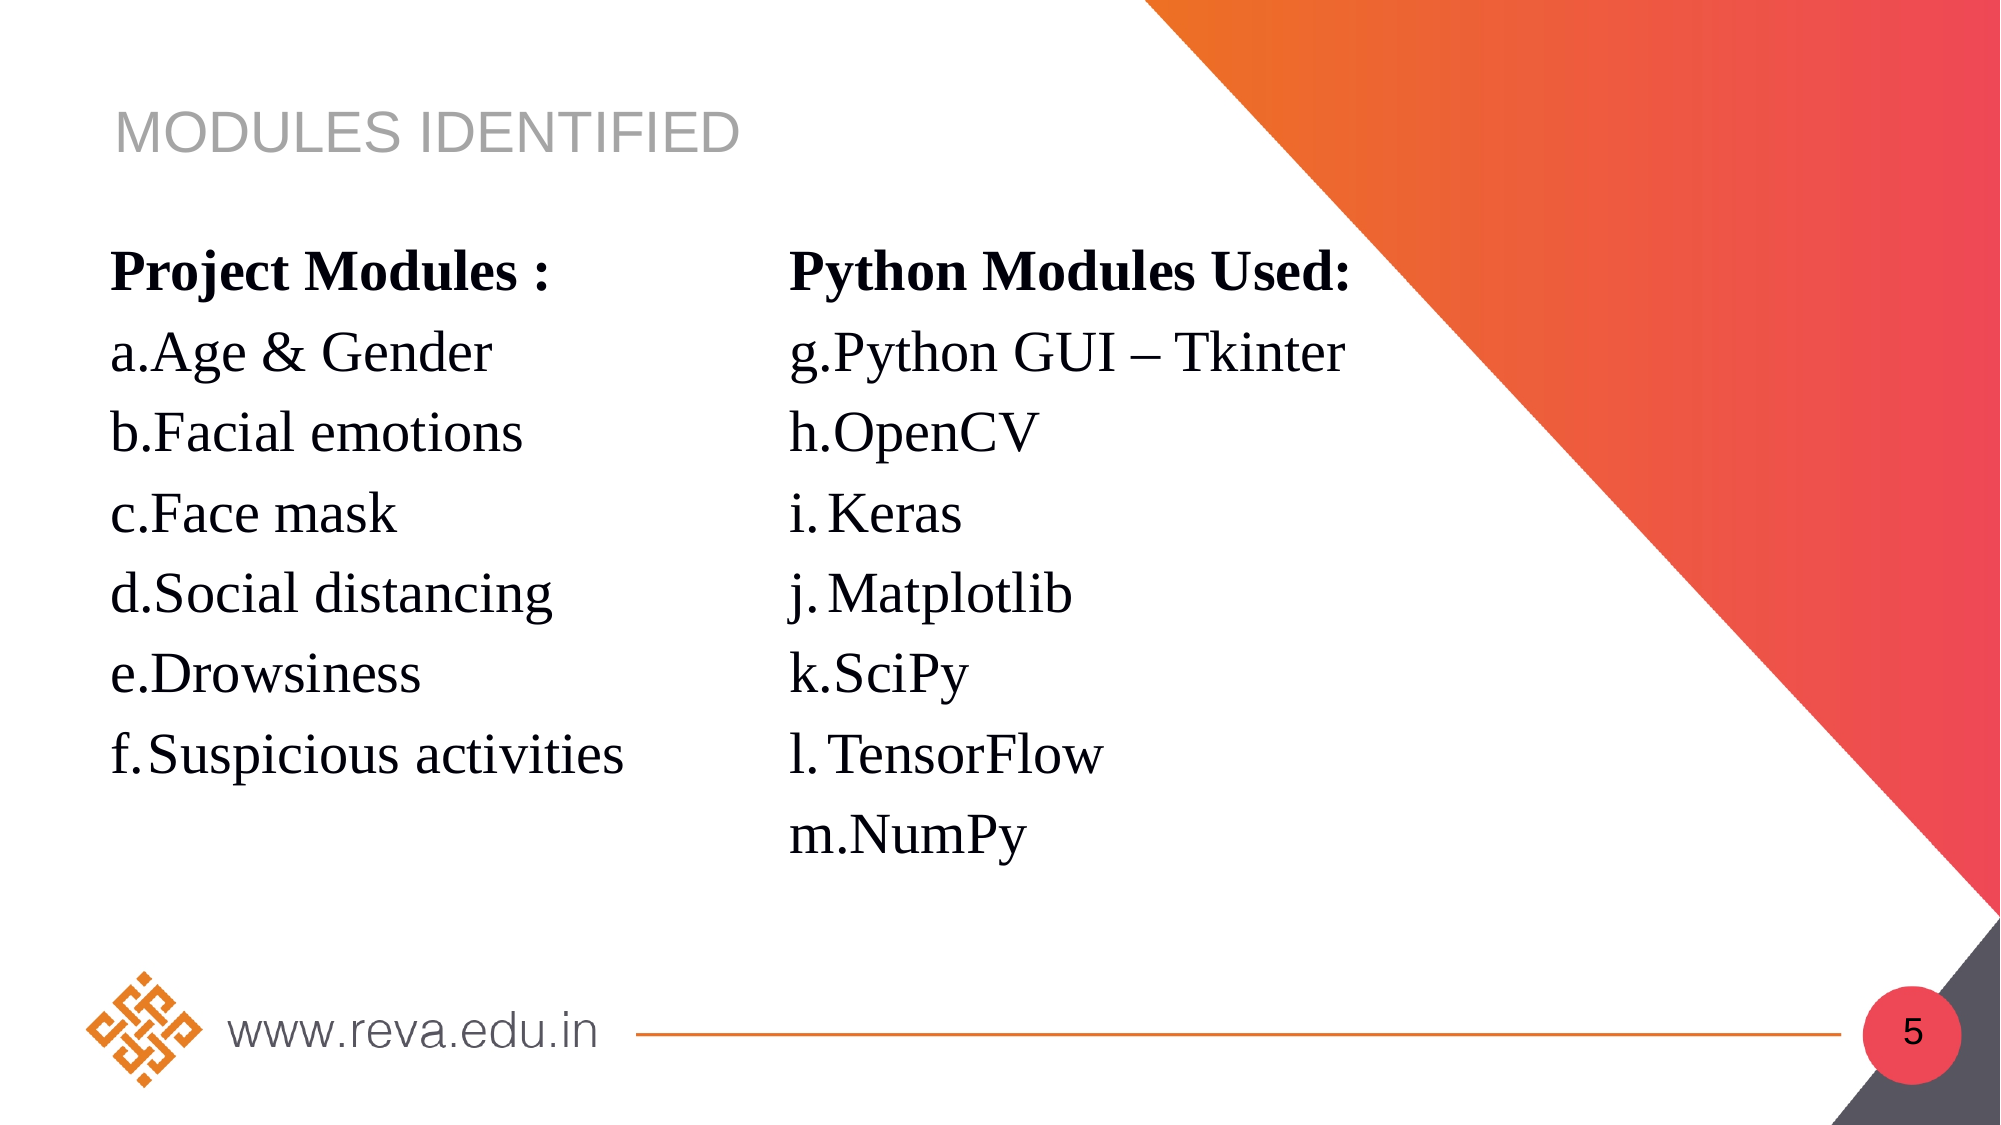

# Modules Identified
Project Modules :
Age & Gender
Facial emotions
Face mask
Social distancing
Drowsiness
Suspicious activities

Python Modules Used:
Python GUI – Tkinter
OpenCV
Keras
Matplotlib
SciPy
TensorFlow
NumPy
5